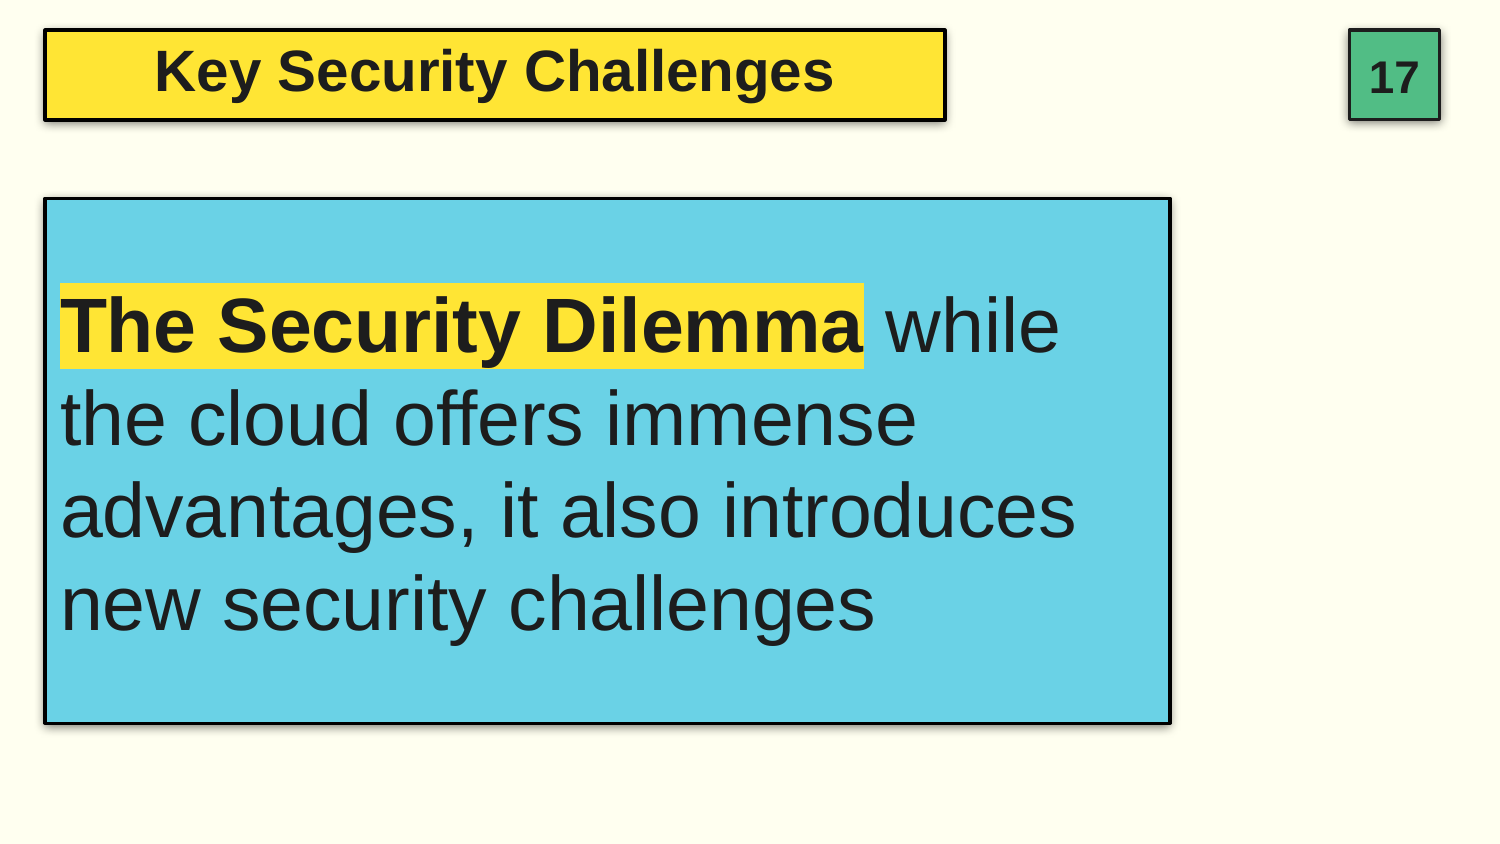

# Key Security Challenges
The Security Dilemma while the cloud offers immense advantages, it also introduces new security challenges